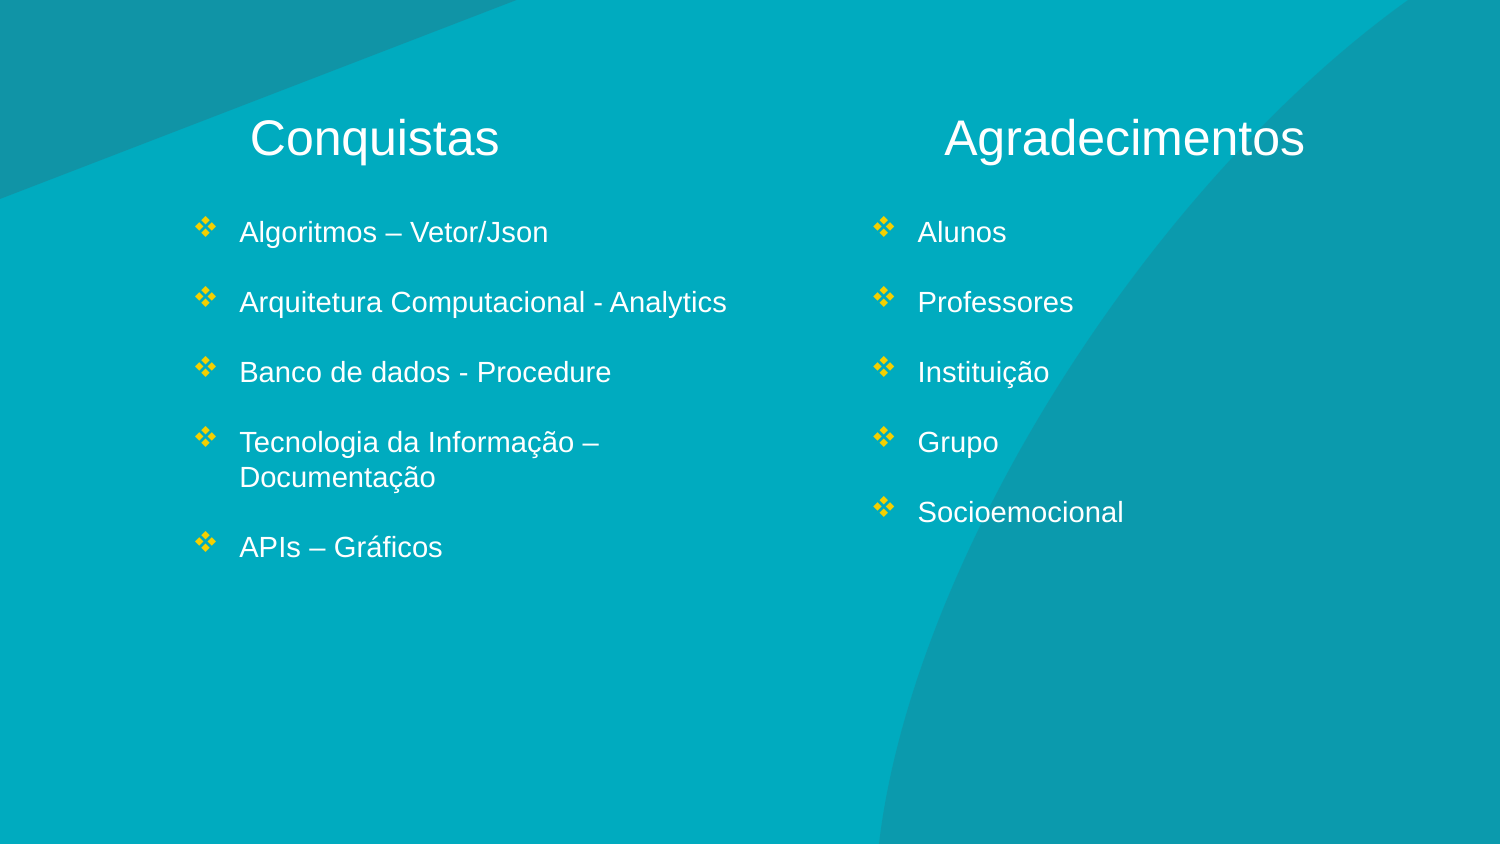

# Conquistas
Agradecimentos
Algoritmos – Vetor/Json

Arquitetura Computacional - Analytics

Banco de dados - Procedure

Tecnologia da Informação – Documentação

APIs – Gráficos
Alunos

Professores

Instituição

Grupo

Socioemocional